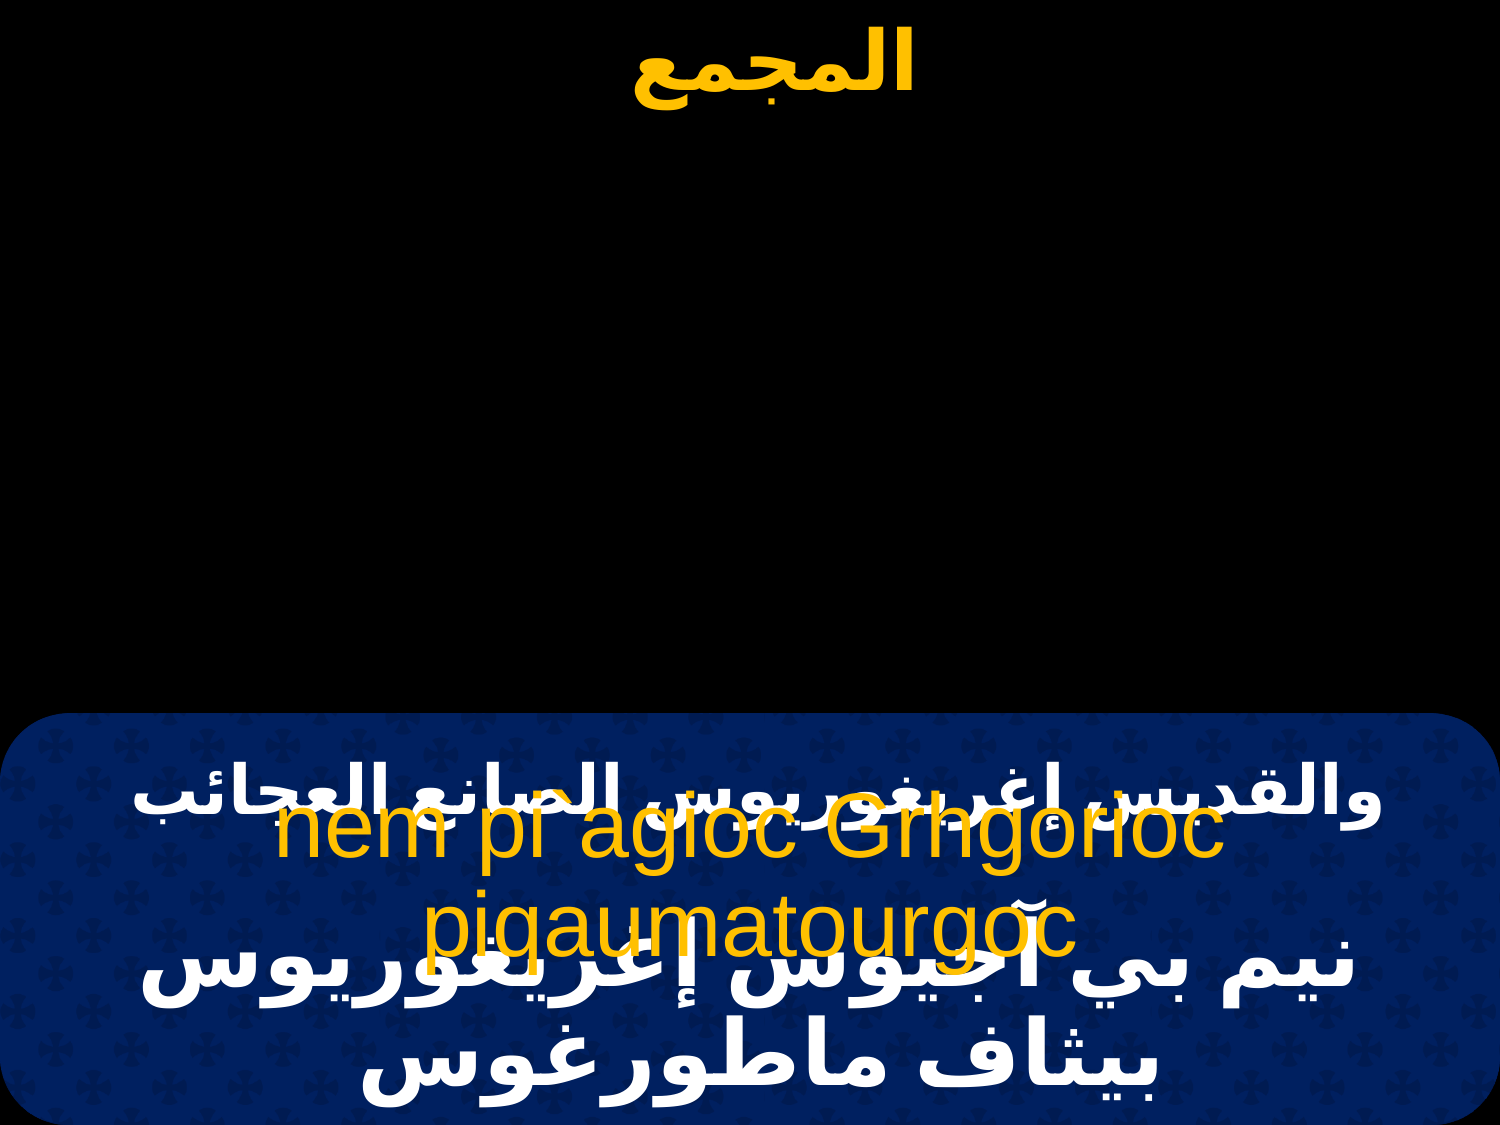

# والقديس إغريغوريوس الصانع العجائب
nem pi`agioc Grhgorioc piqaumatourgoc
نيم بي آجيوس إغريغوريوس بيثاف ماطورغوس